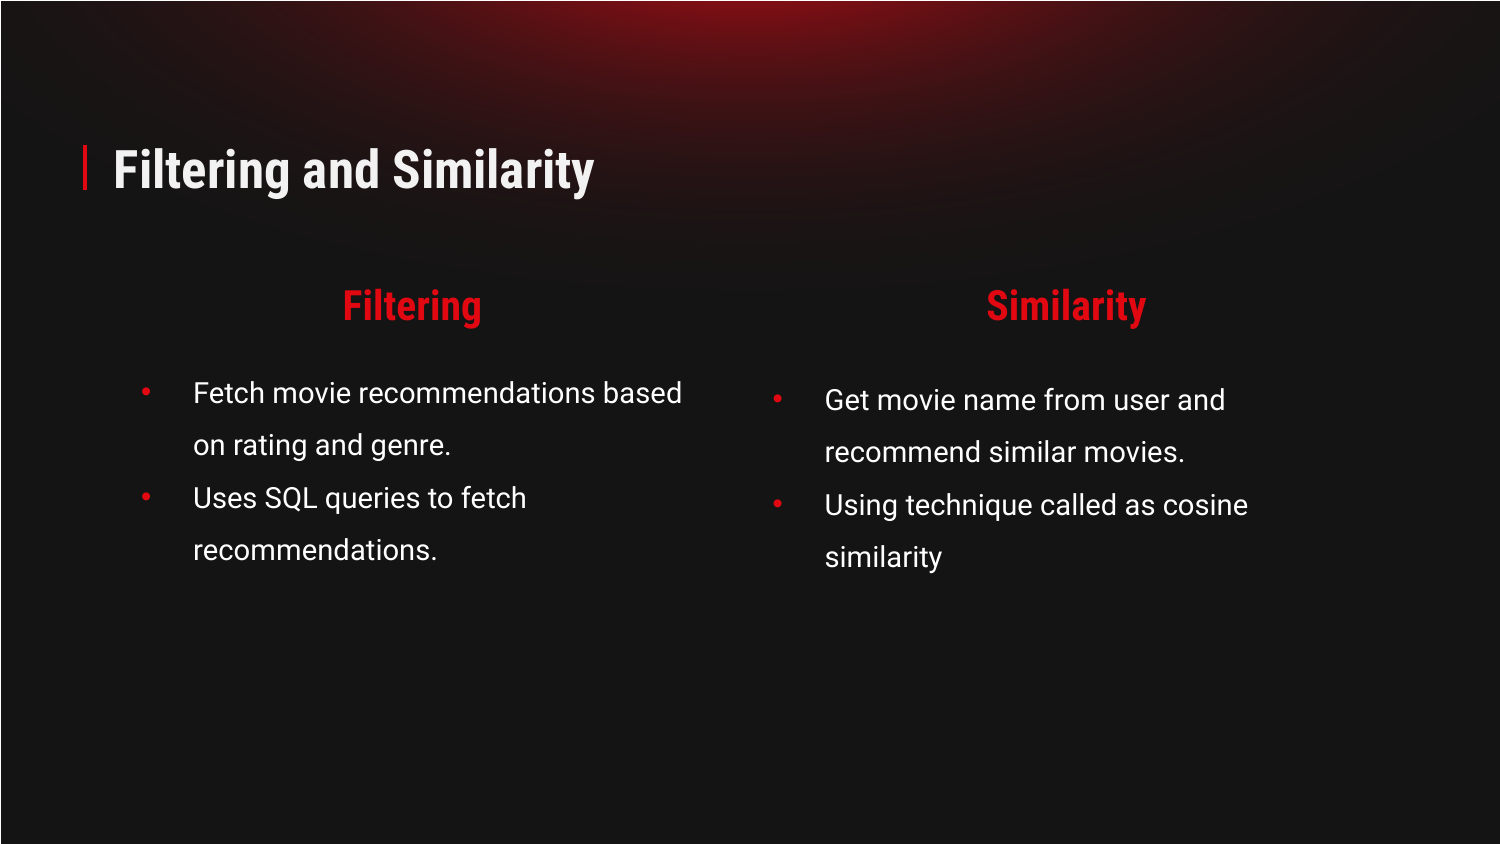

# Filtering and Similarity
Filtering
Similarity
Fetch movie recommendations based on rating and genre.
Uses SQL queries to fetch recommendations.
Get movie name from user and recommend similar movies.
Using technique called as cosine similarity